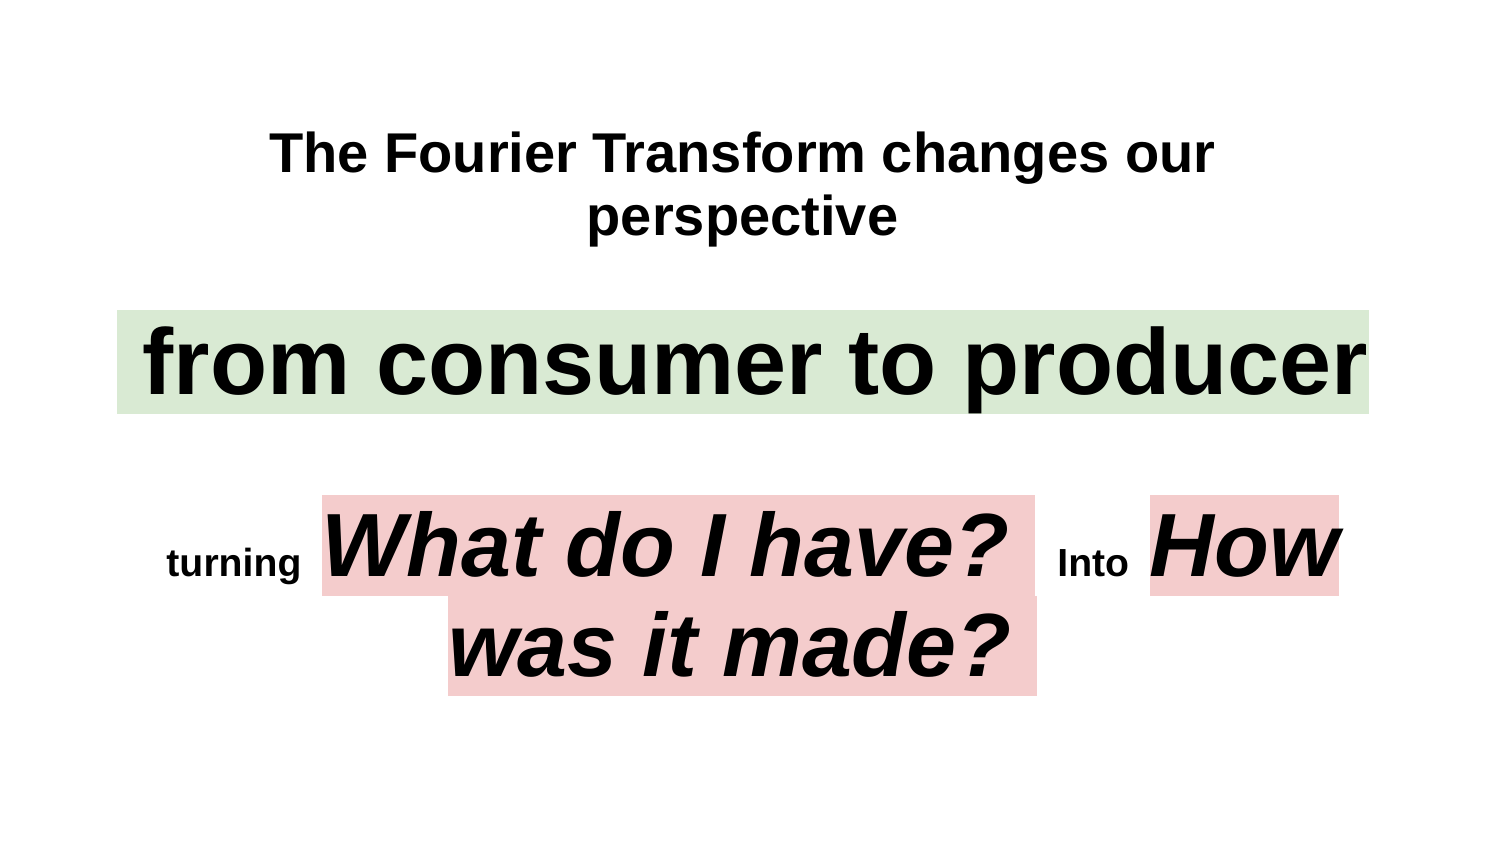

The Fourier Transform changes our perspective

 from consumer to producer

 turning What do I have?   Into How was it made?